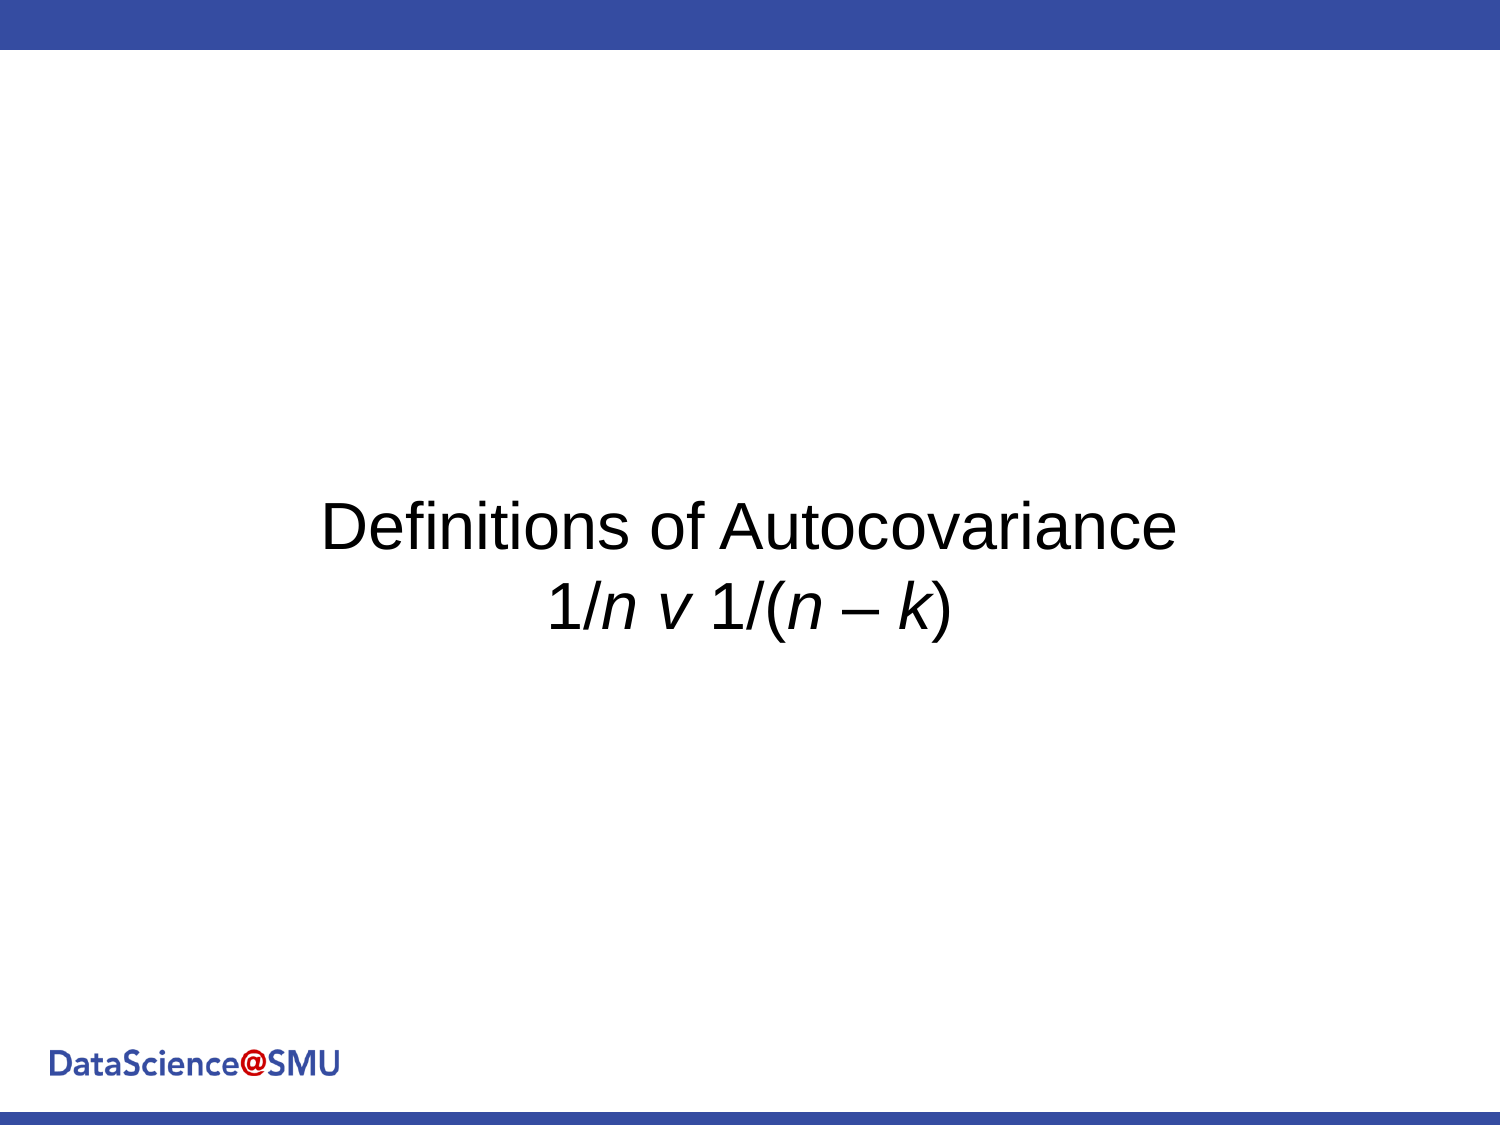

Definitions of Autocovariance
1/n v 1/(n – k)